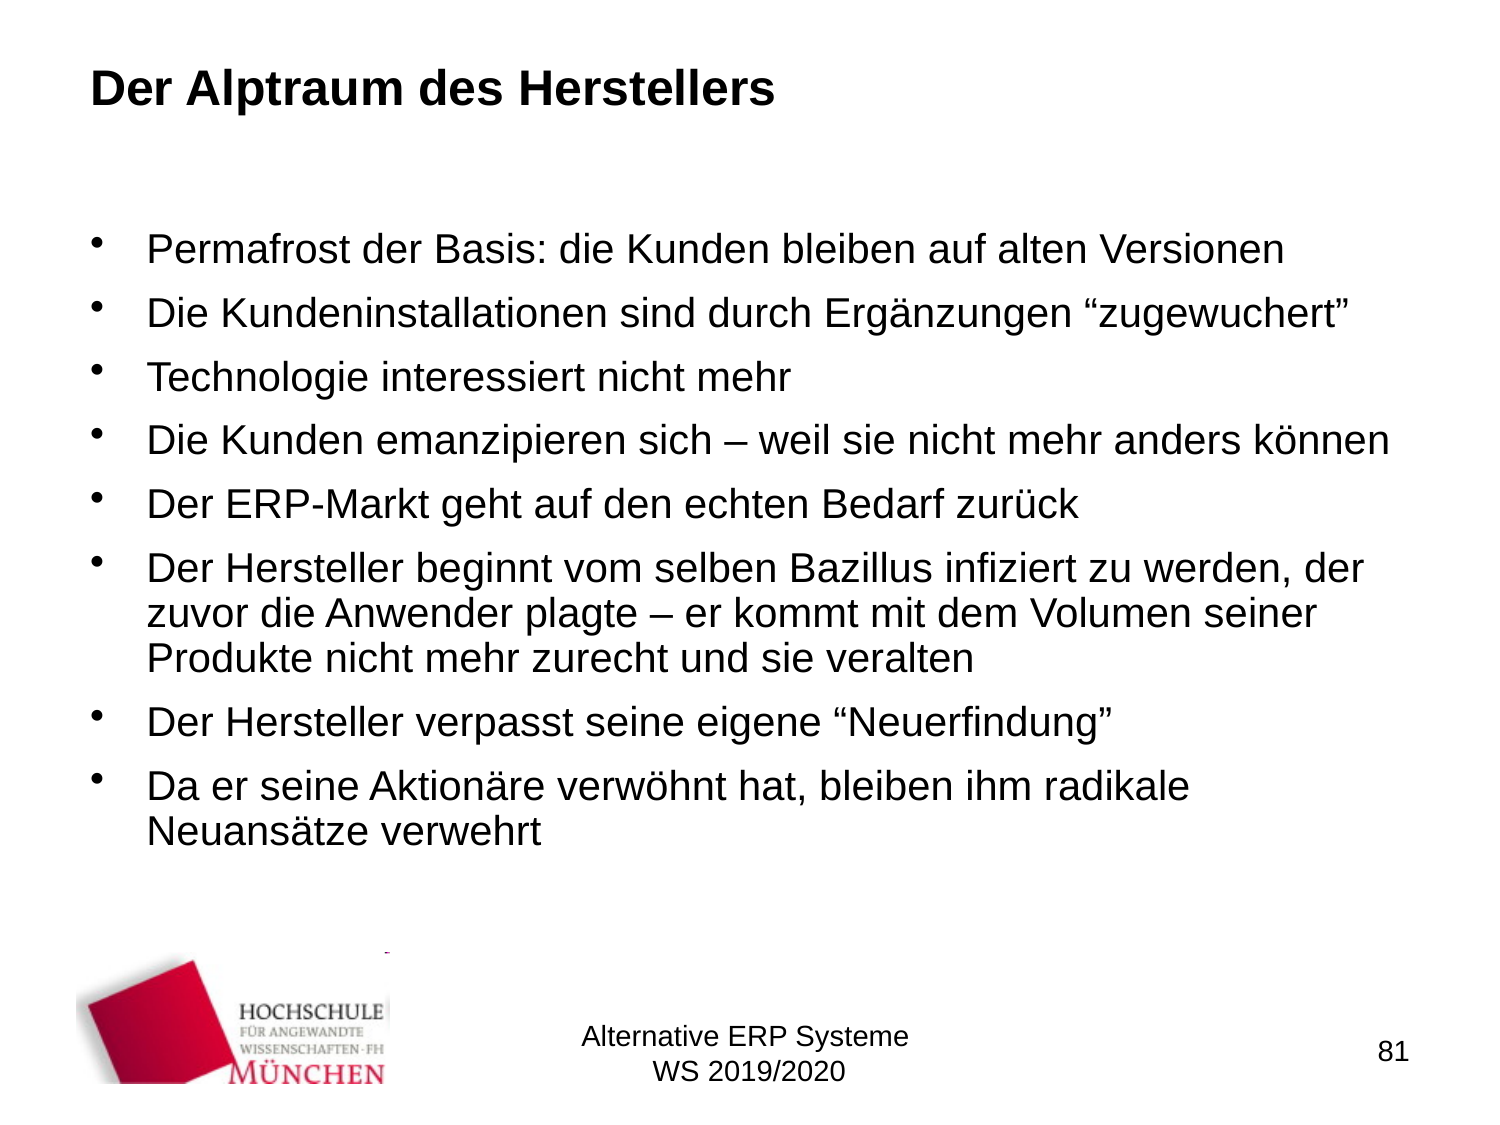

81
Der Alptraum des Herstellers
Permafrost der Basis: die Kunden bleiben auf alten Versionen
Die Kundeninstallationen sind durch Ergänzungen “zugewuchert”
Technologie interessiert nicht mehr
Die Kunden emanzipieren sich – weil sie nicht mehr anders können
Der ERP-Markt geht auf den echten Bedarf zurück
Der Hersteller beginnt vom selben Bazillus infiziert zu werden, der zuvor die Anwender plagte – er kommt mit dem Volumen seiner Produkte nicht mehr zurecht und sie veralten
Der Hersteller verpasst seine eigene “Neuerfindung”
Da er seine Aktionäre verwöhnt hat, bleiben ihm radikale Neuansätze verwehrt
Alternative ERP Systeme
WS 2019/2020